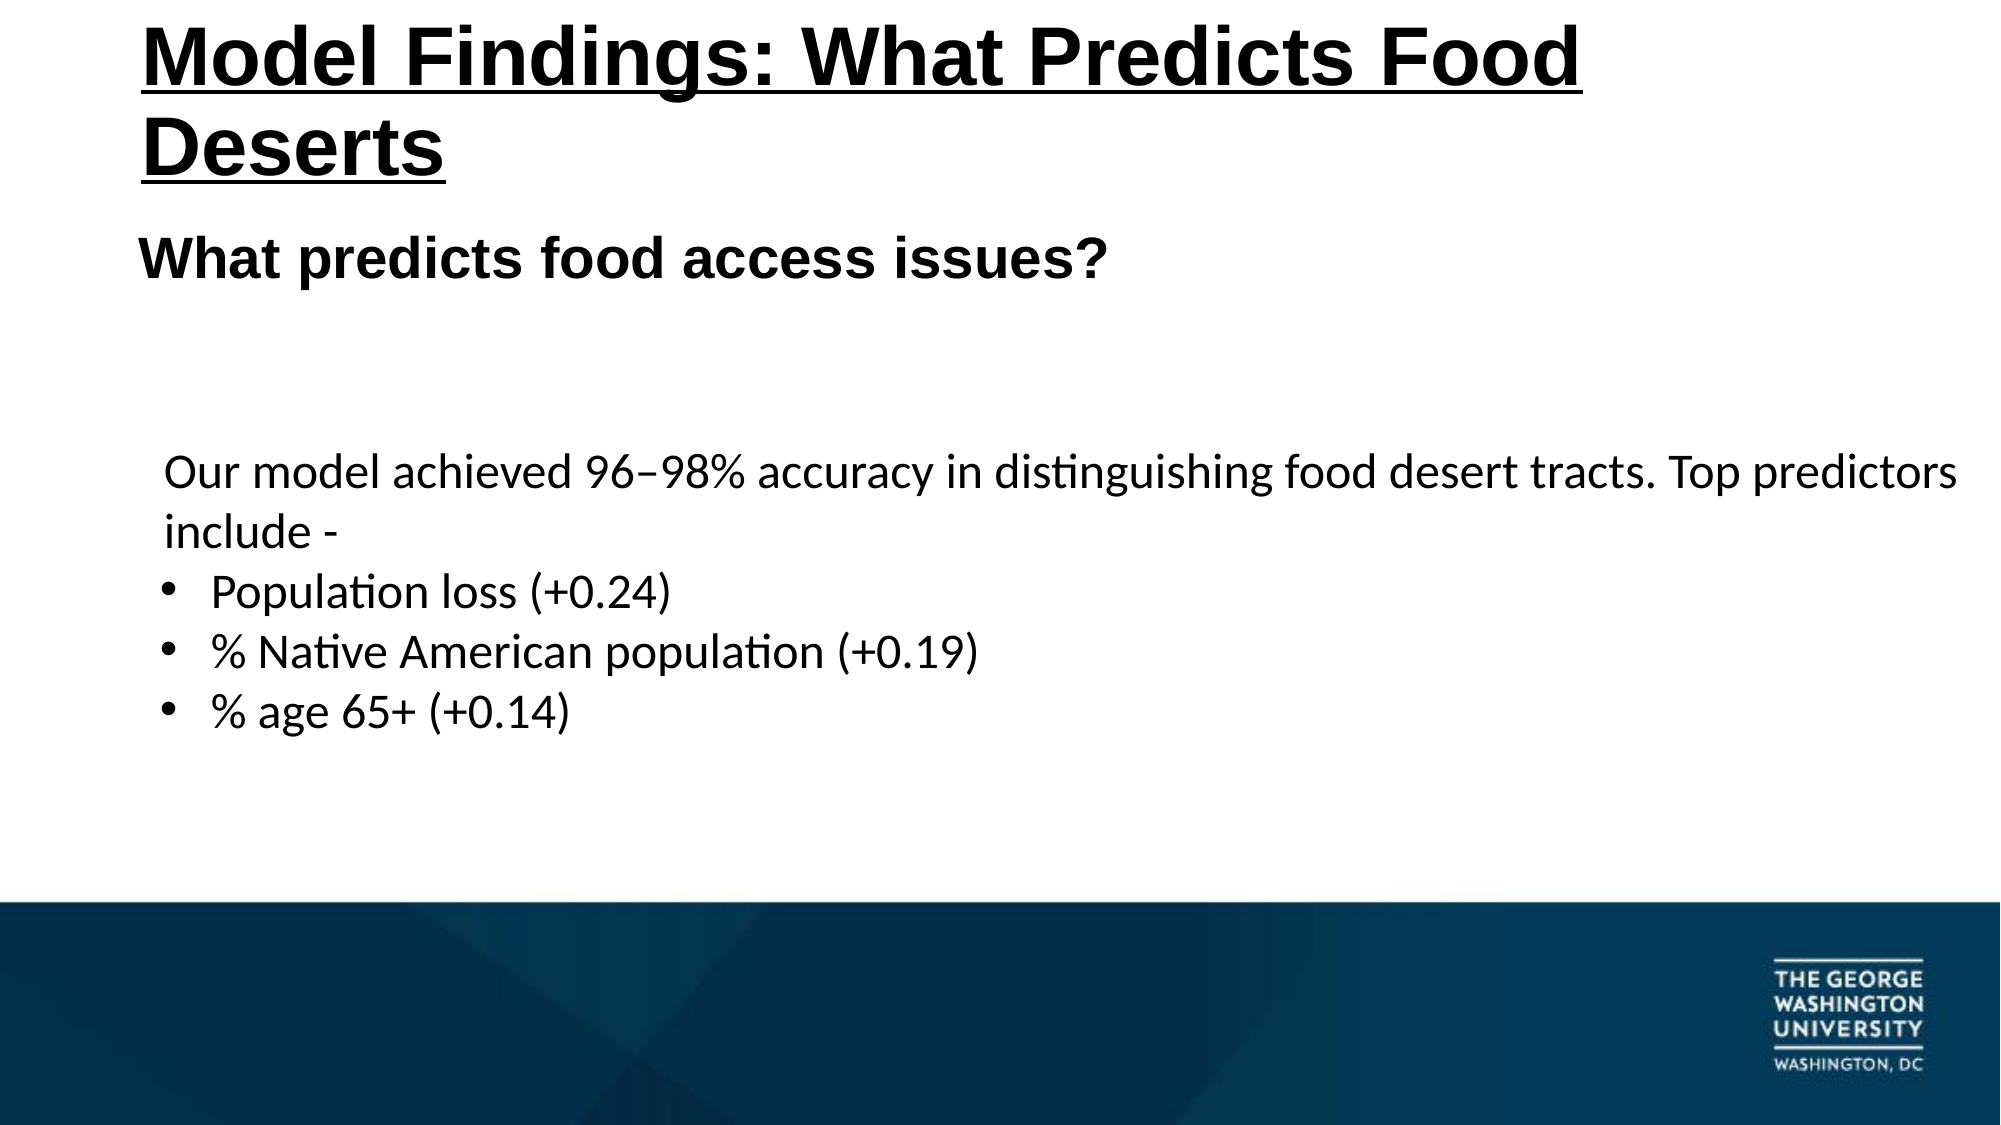

# Model Findings: What Predicts Food Deserts
What predicts food access issues?
Our model achieved 96–98% accuracy in distinguishing food desert tracts. Top predictors include -
Population loss (+0.24)
% Native American population (+0.19)
% age 65+ (+0.14)